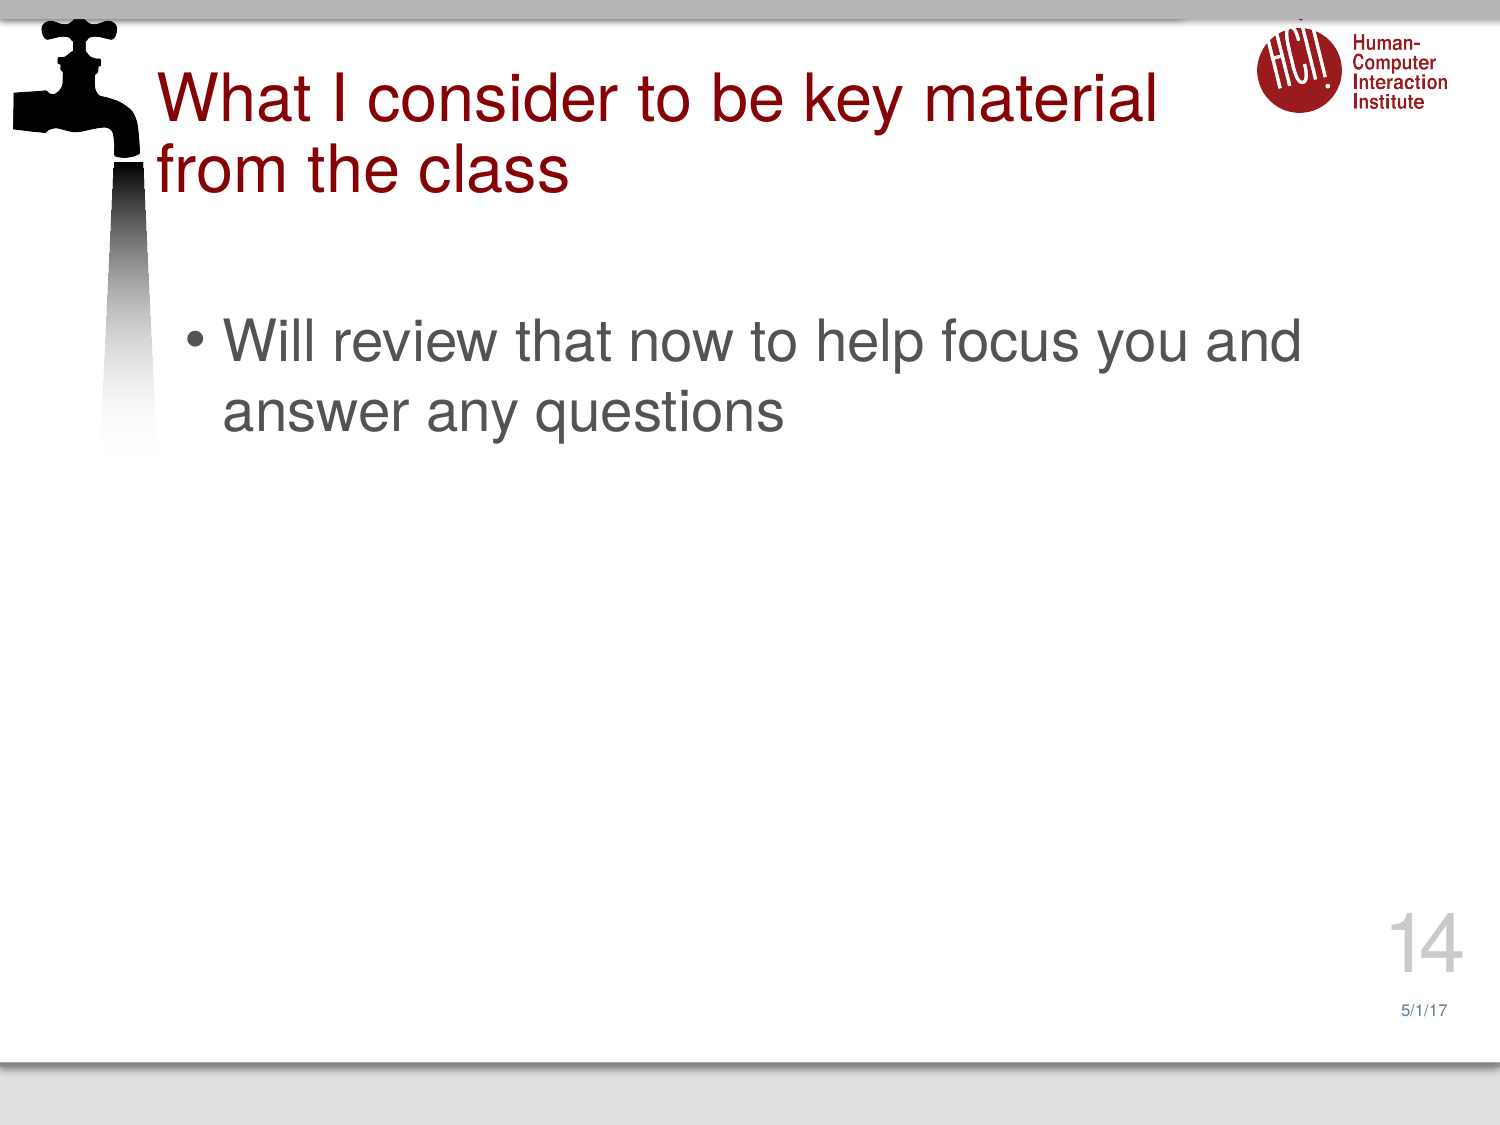

# What I consider to be key material from the class
Will review that now to help focus you and answer any questions
14
5/1/17